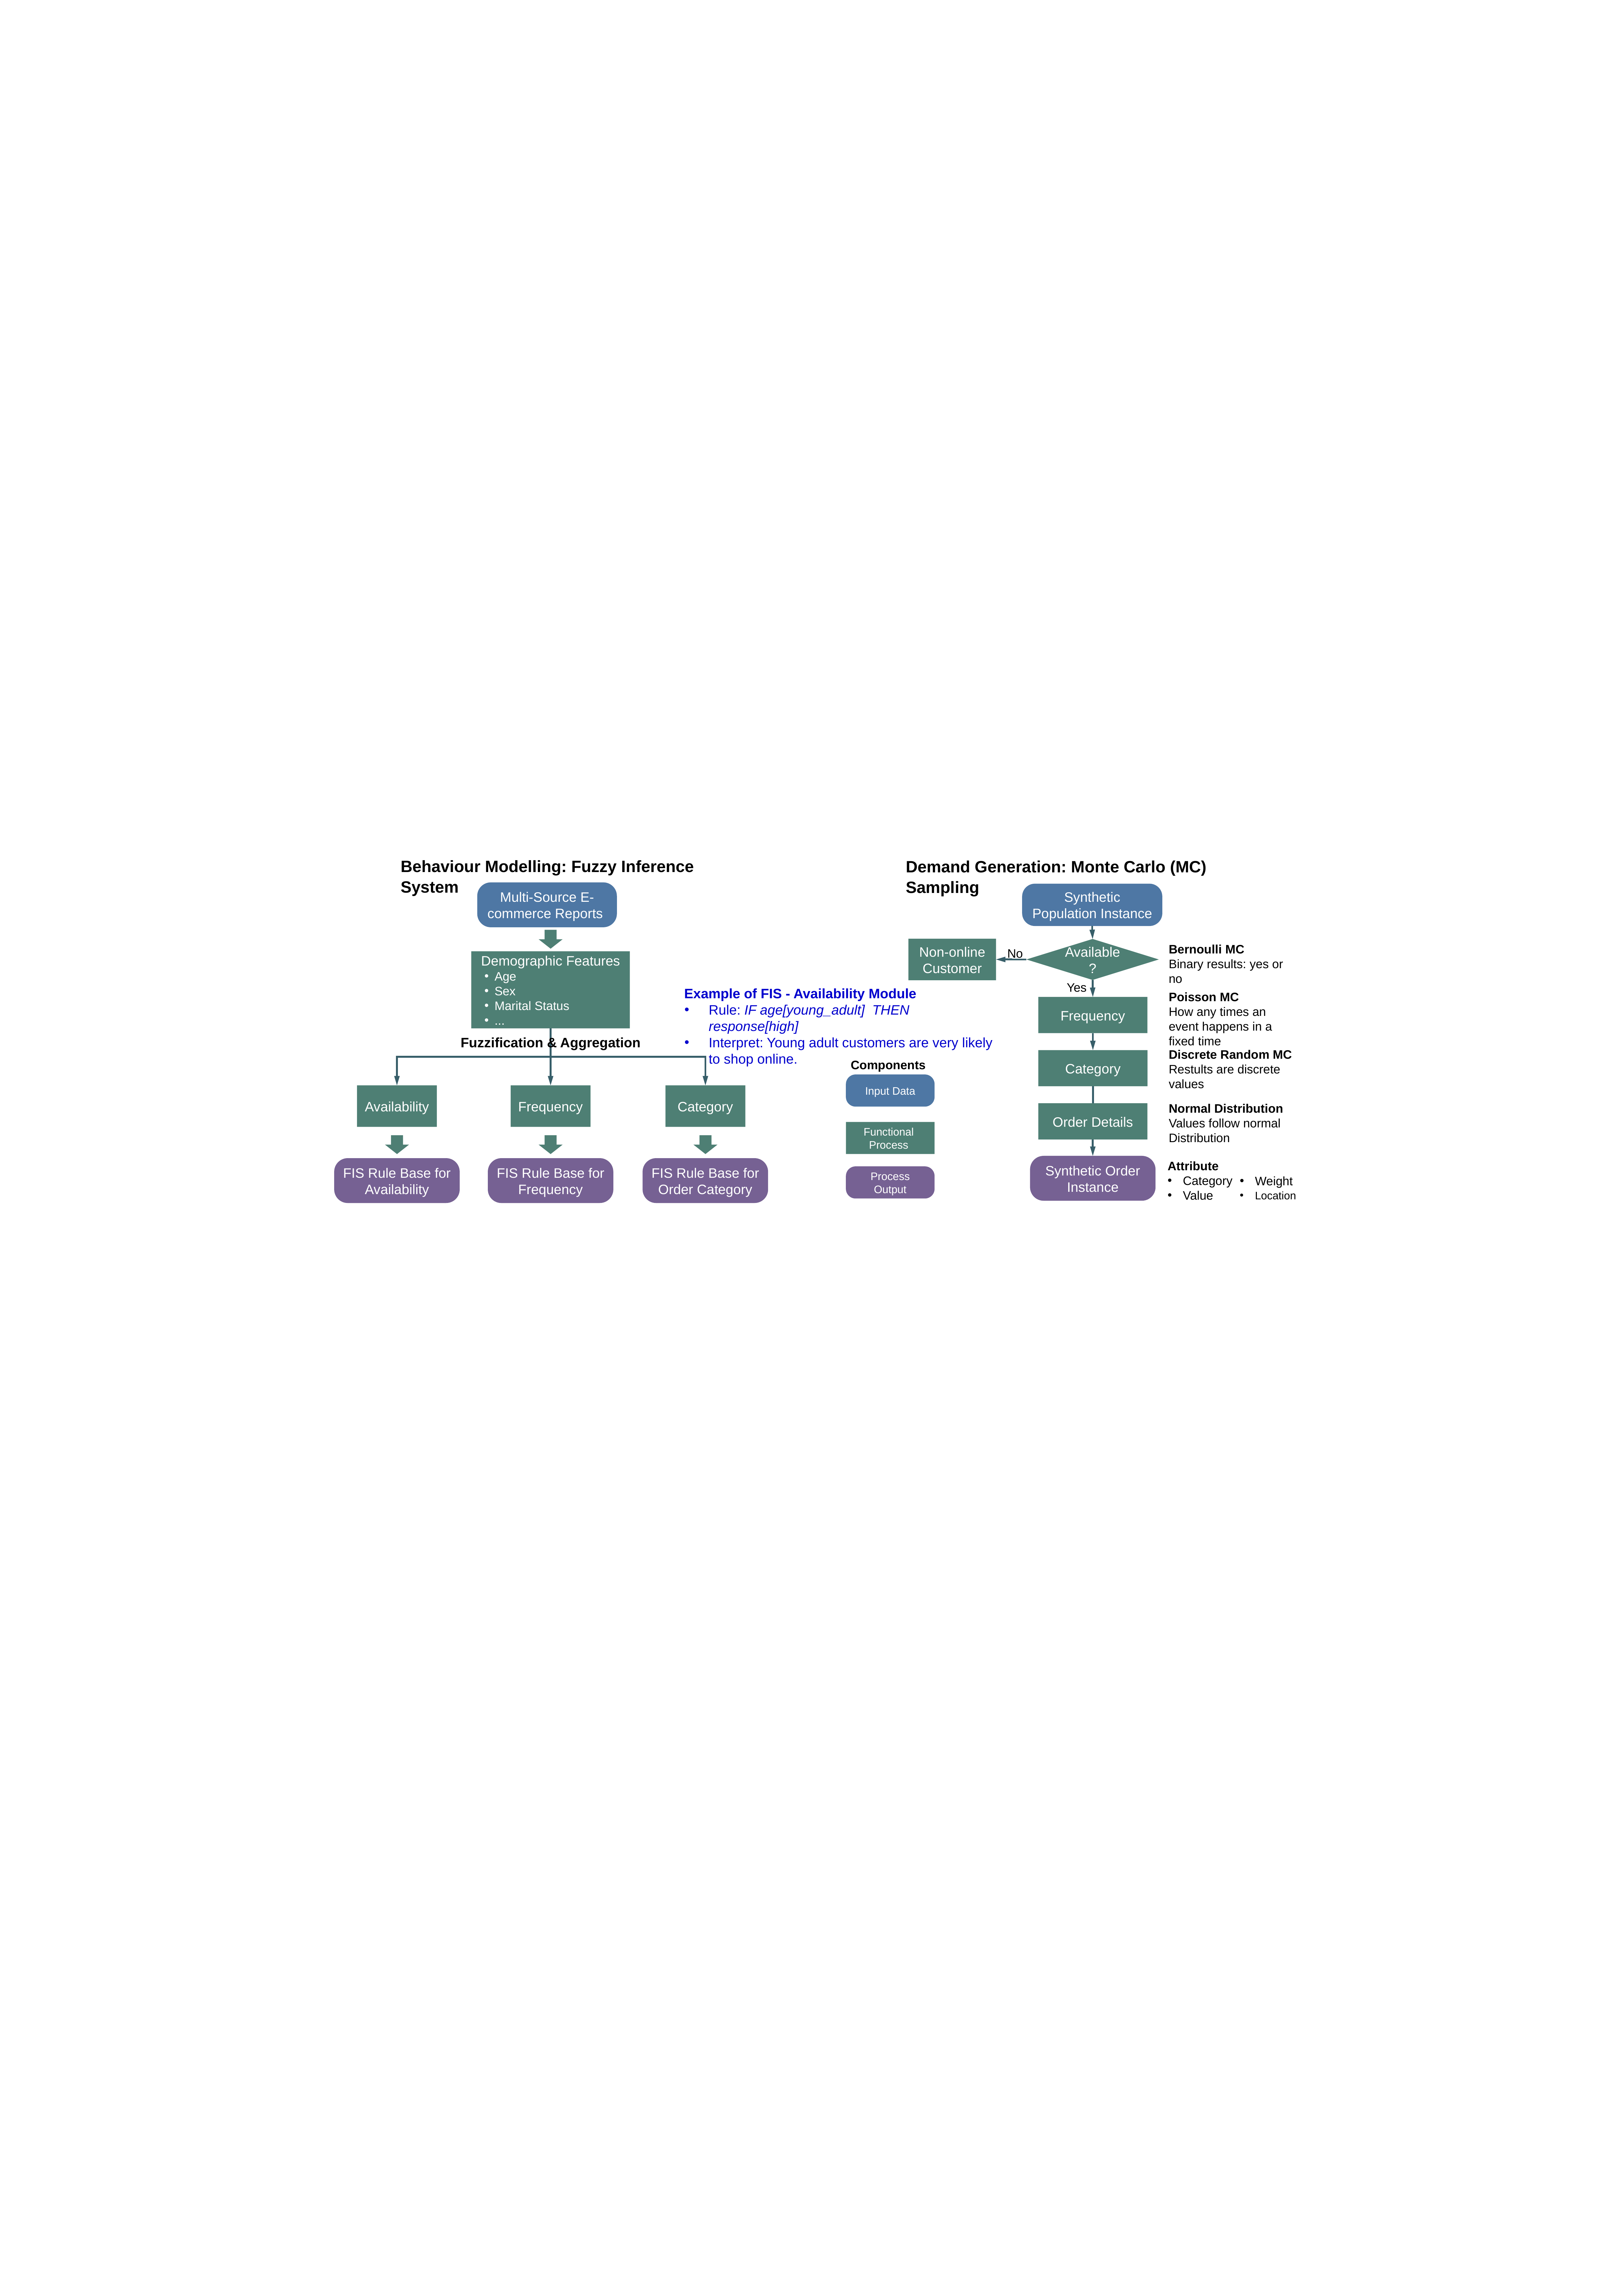

Behaviour Modelling: Fuzzy Inference System
Demand Generation: Monte Carlo (MC) Sampling
Multi-Source E-commerce Reports
Synthetic Population Instance

Non-online Customer
Available?
Bernoulli MC
Binary results: yes or no
No
Demographic Features
Age
Sex
Marital Status
...
Yes
Example of FIS - Availability Module
Rule: IF age[young_adult]  THEN response[high]
Interpret: Young adult customers are very likely to shop online.
Poisson MC
How any times an event happens in a fixed time
Frequency
Fuzzification & Aggregation
Discrete Random MC
Restults are discrete values
Category
Components
Input Data
Functional
Process
Process Output
Availability
Frequency
Category
Normal Distribution
Values follow normal Distribution
Order Details

Synthetic Order Instance
FIS Rule Base for Availability
FIS Rule Base for Frequency
FIS Rule Base for Order Category
Attribute
Category
Value
Weight
Location